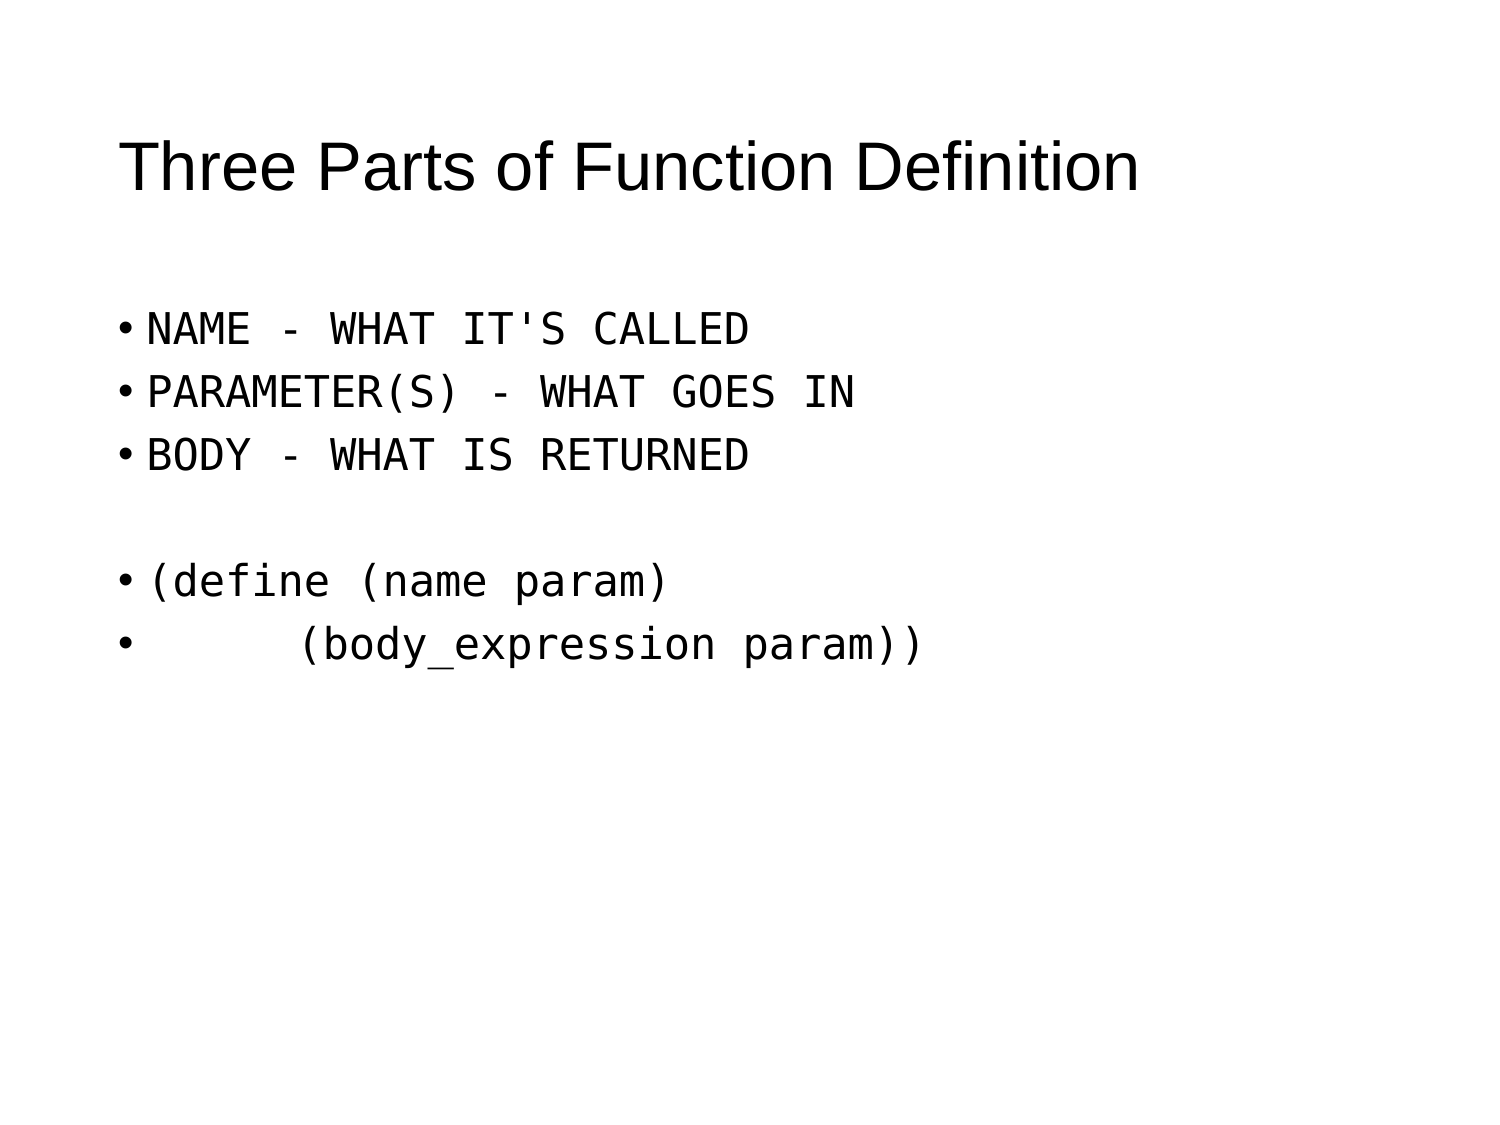

# Three Parts of Function Definition
NAME - WHAT IT'S CALLED
PARAMETER(S) - WHAT GOES IN
BODY - WHAT IS RETURNED

(define (name param)
	(body_expression param))